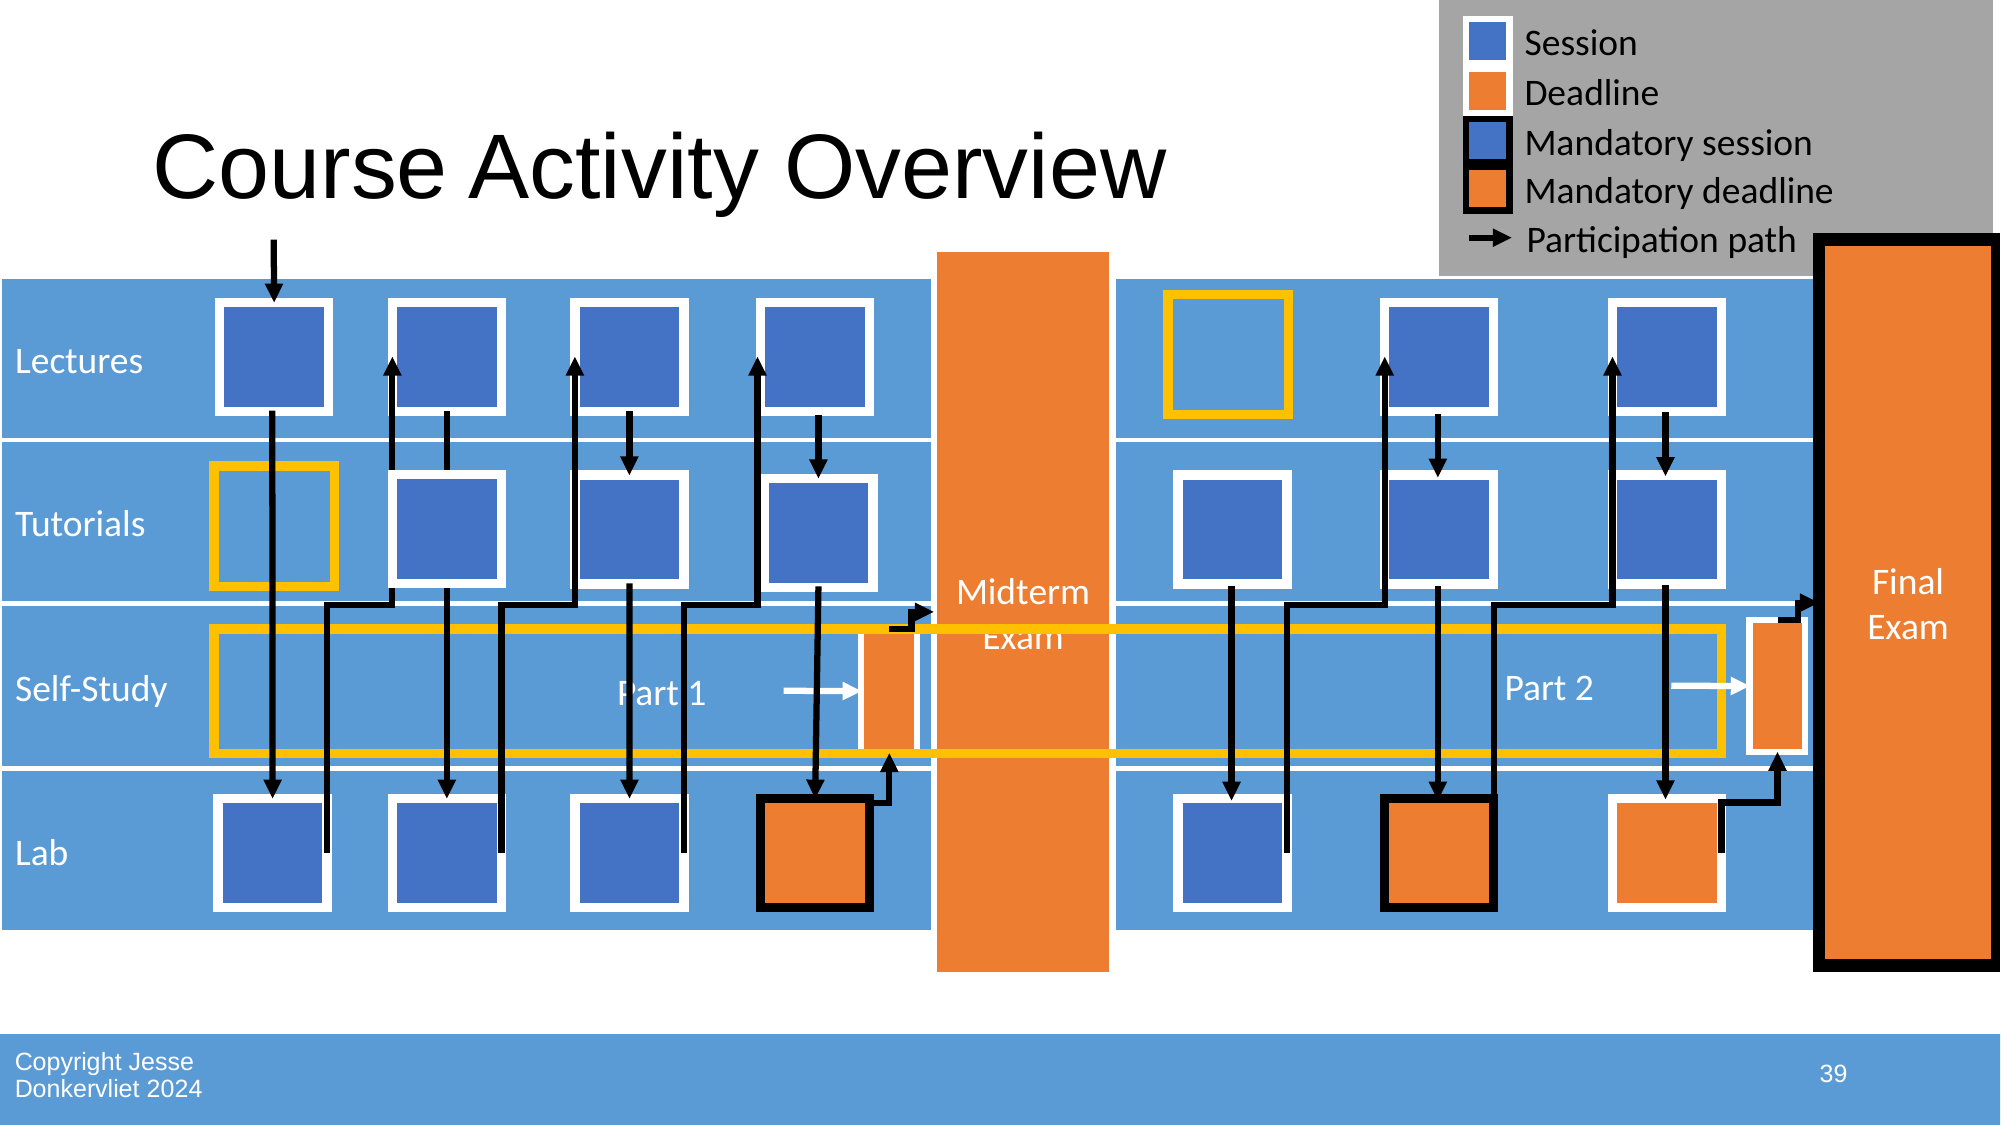

Session

# Course Activity Overview
Deadline

Mandatory session

Mandatory deadline

Participation path
Final Exam
Midterm Exam
Lectures

Tutorials

Self-Study

Part 2
Part 1
Lab

39